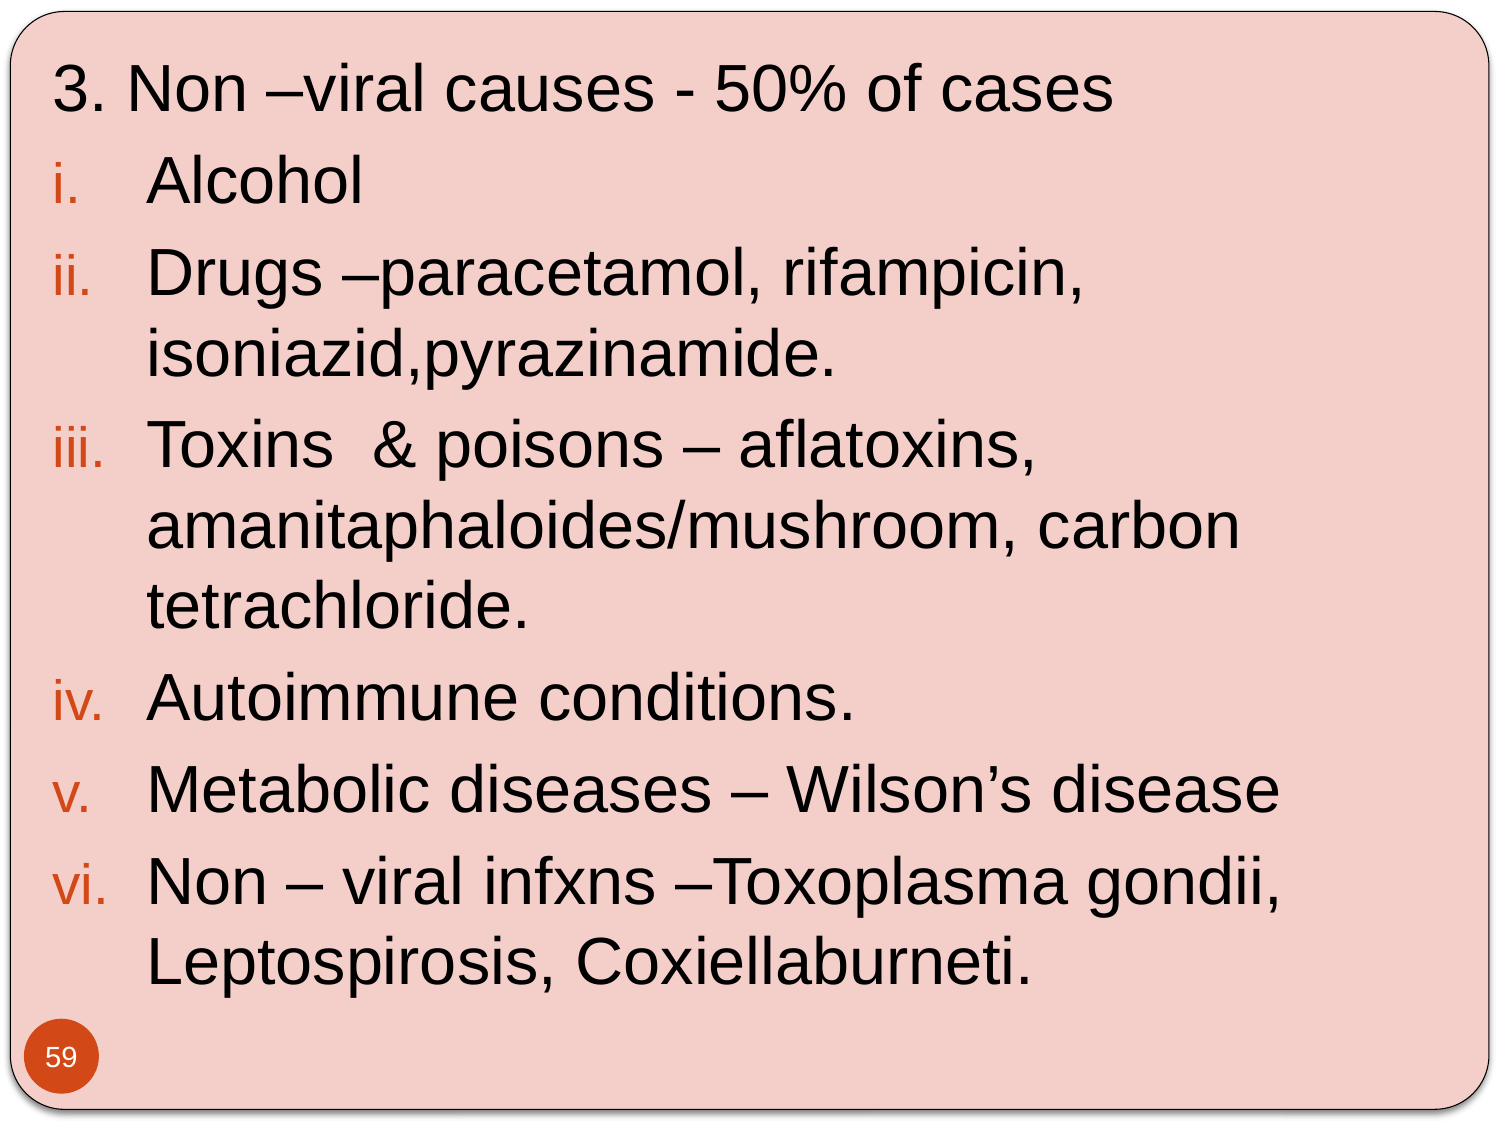

3. Non –viral causes - 50% of cases
Alcohol
Drugs –paracetamol, rifampicin, isoniazid,pyrazinamide.
Toxins  & poisons – aflatoxins, amanitaphaloides/mushroom, carbon tetrachloride.
Autoimmune conditions.
Metabolic diseases – Wilson’s disease
Non – viral infxns –Toxoplasma gondii, Leptospirosis, Coxiellaburneti.

59